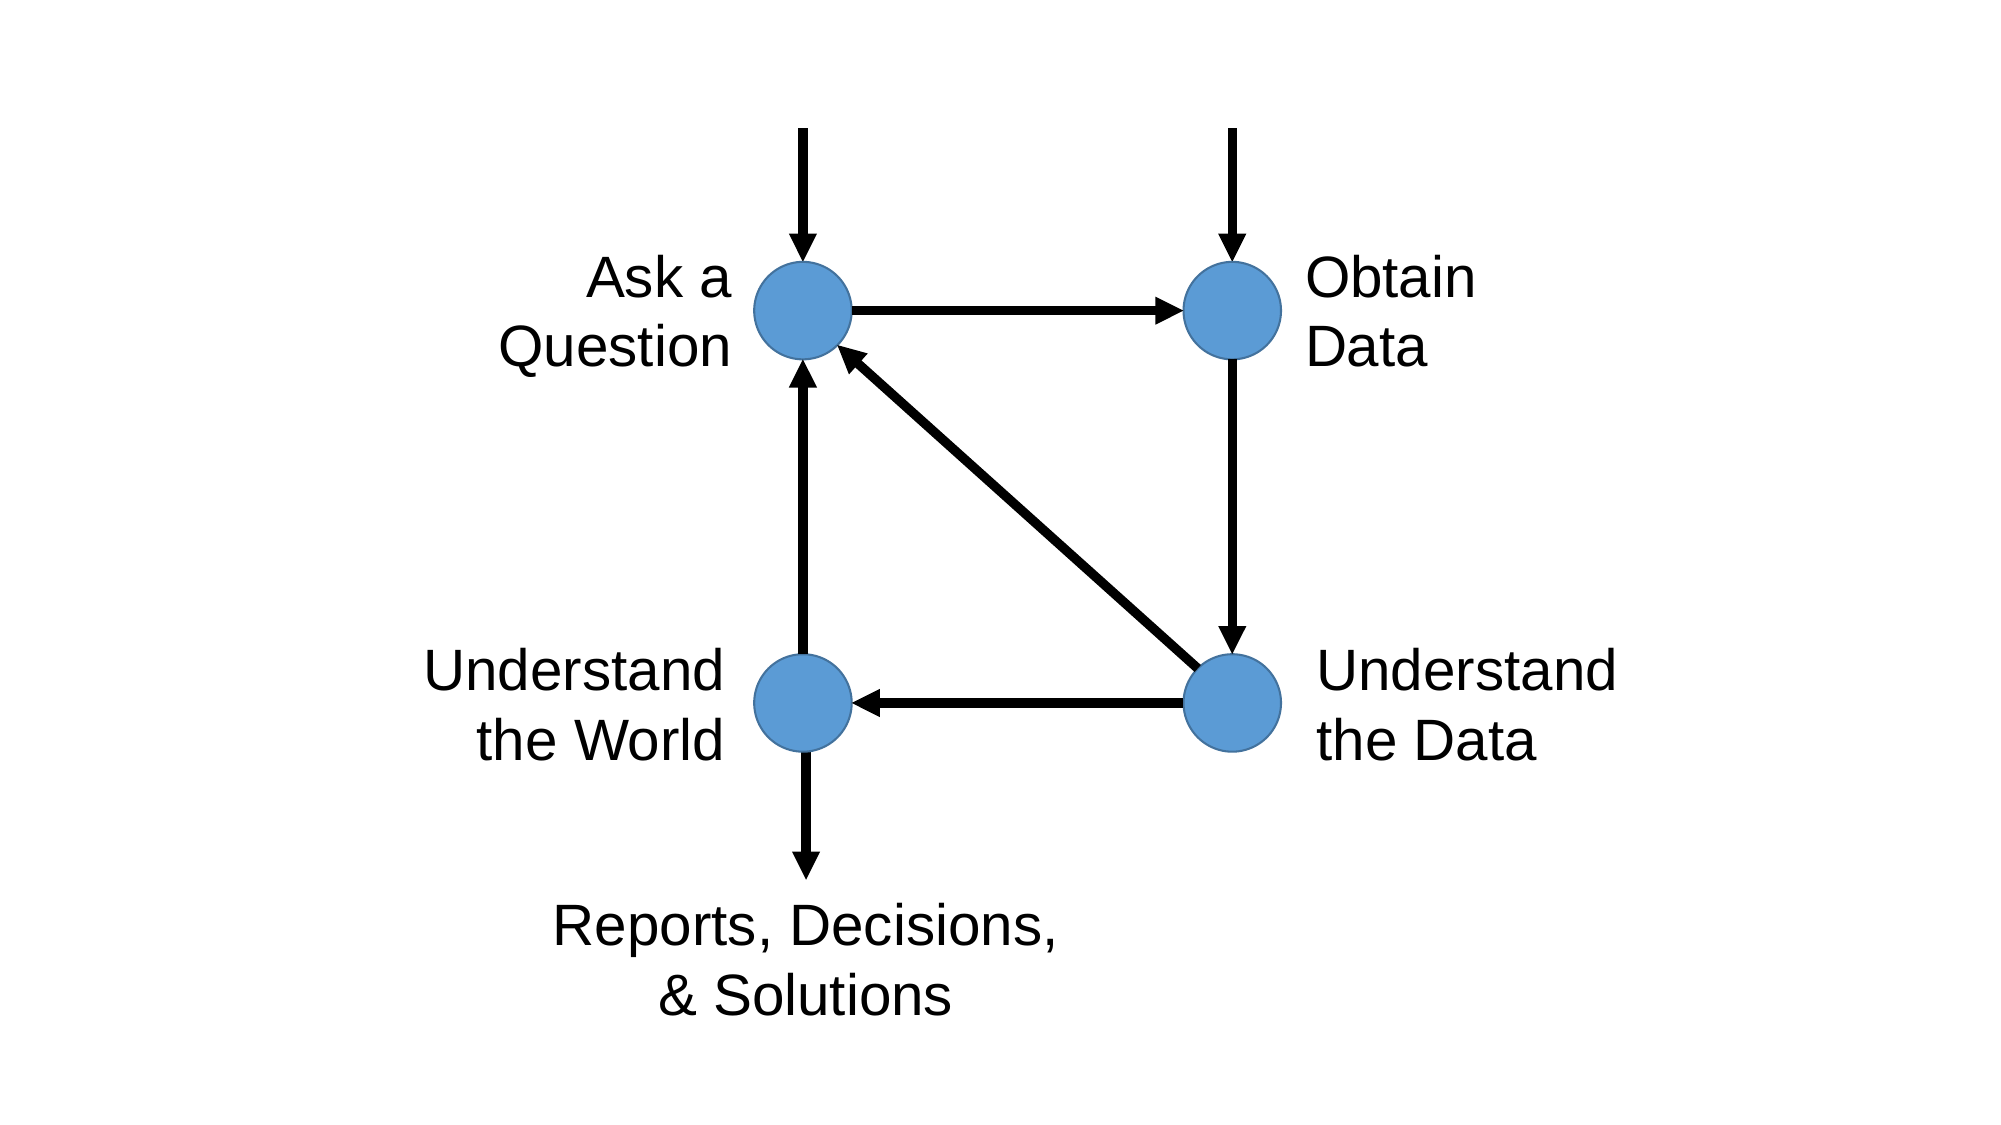

Obtain
Data
Ask a
Question

Understand
the World
Understand
the Data

Reports, Decisions,
& Solutions